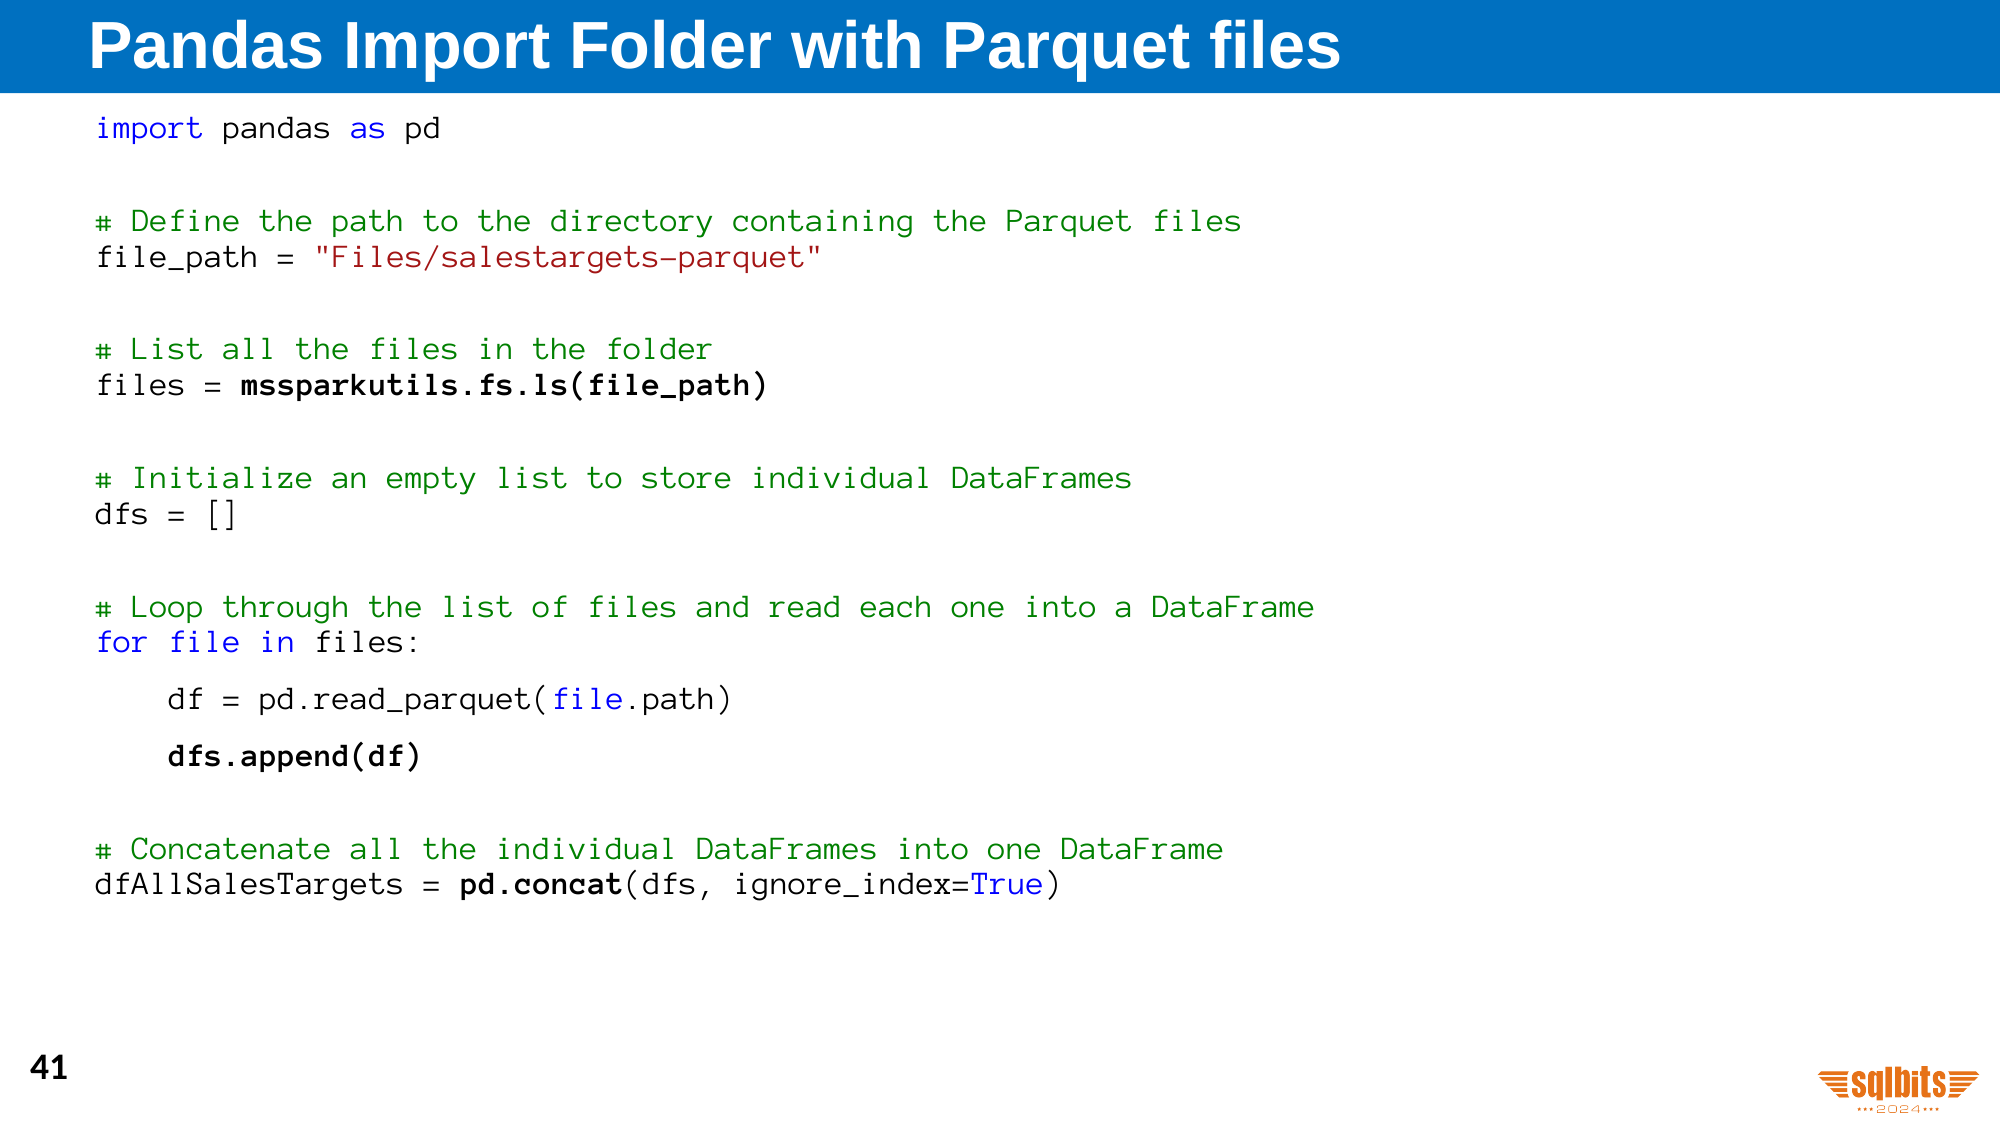

# Pandas Import Folder with Parquet files
import pandas as pd
# Define the path to the directory containing the Parquet files
file_path = "Files/salestargets-parquet"
# List all the files in the folder
files = mssparkutils.fs.ls(file_path)
# Initialize an empty list to store individual DataFrames
dfs = []
# Loop through the list of files and read each one into a DataFrame
for file in files:
    df = pd.read_parquet(file.path)
    dfs.append(df)
# Concatenate all the individual DataFrames into one DataFrame
dfAllSalesTargets = pd.concat(dfs, ignore_index=True)

41